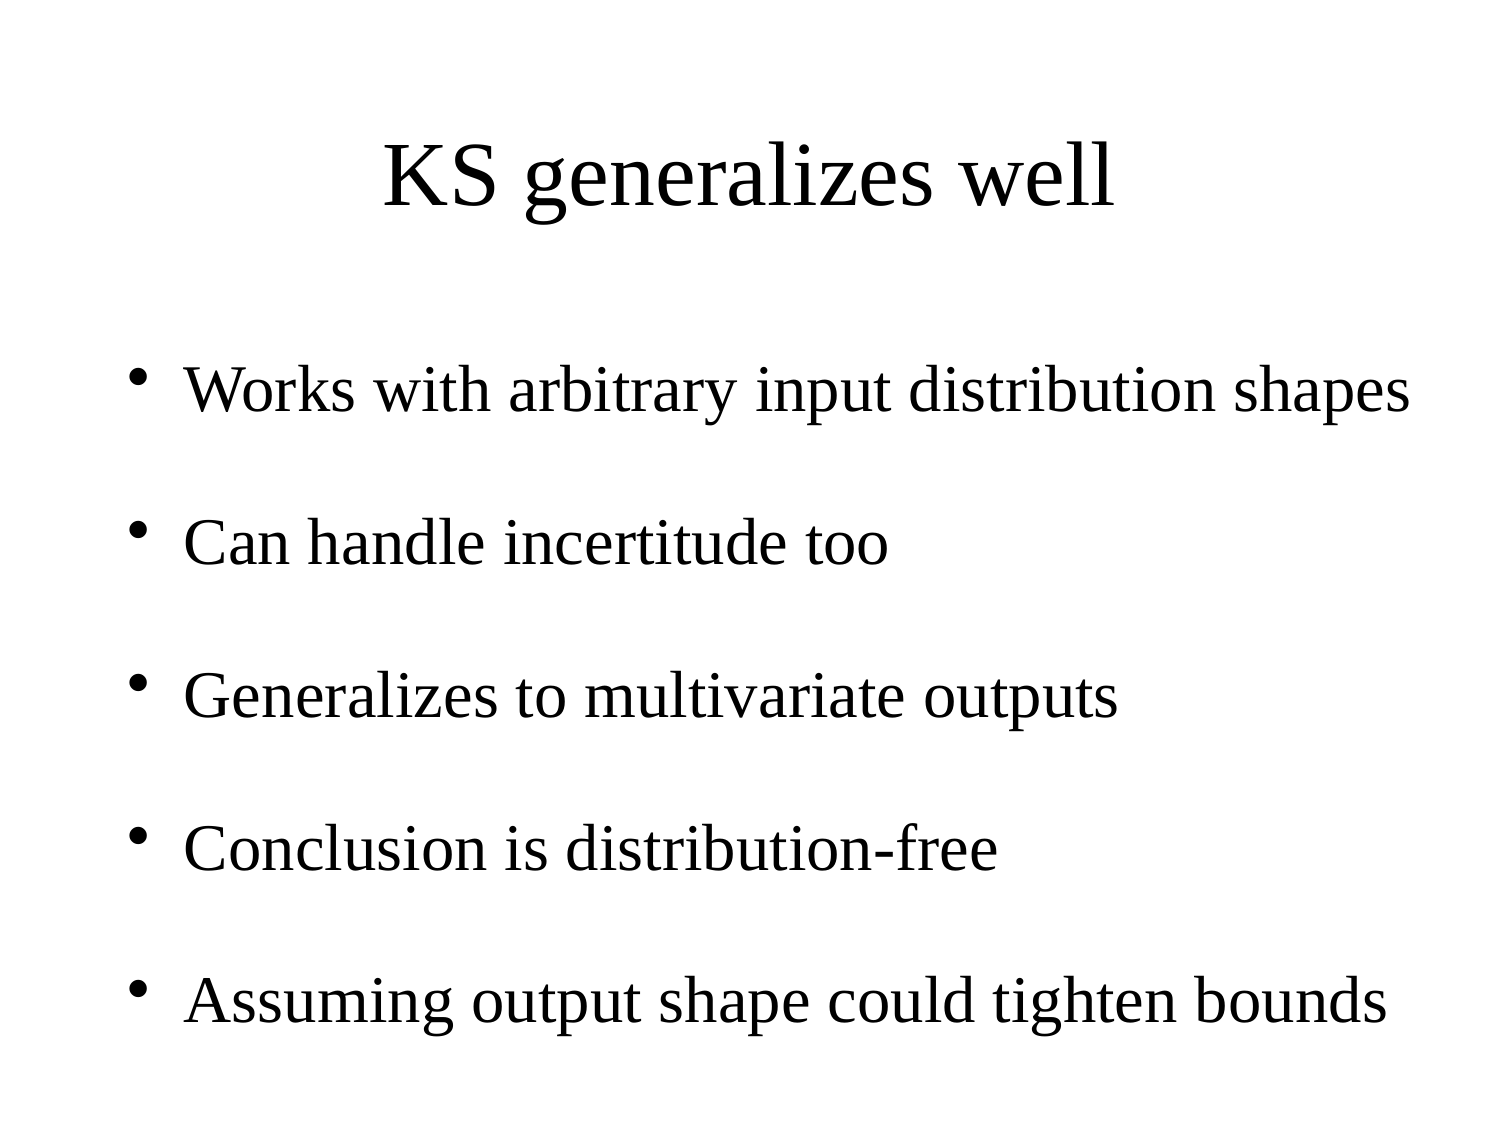

# KS generalizes well
Works with arbitrary input distribution shapes

Can handle incertitude too

Generalizes to multivariate outputs

Conclusion is distribution-free

Assuming output shape could tighten bounds

Could handle epistemic uncertainty too if ‘samples’ were given as intervals